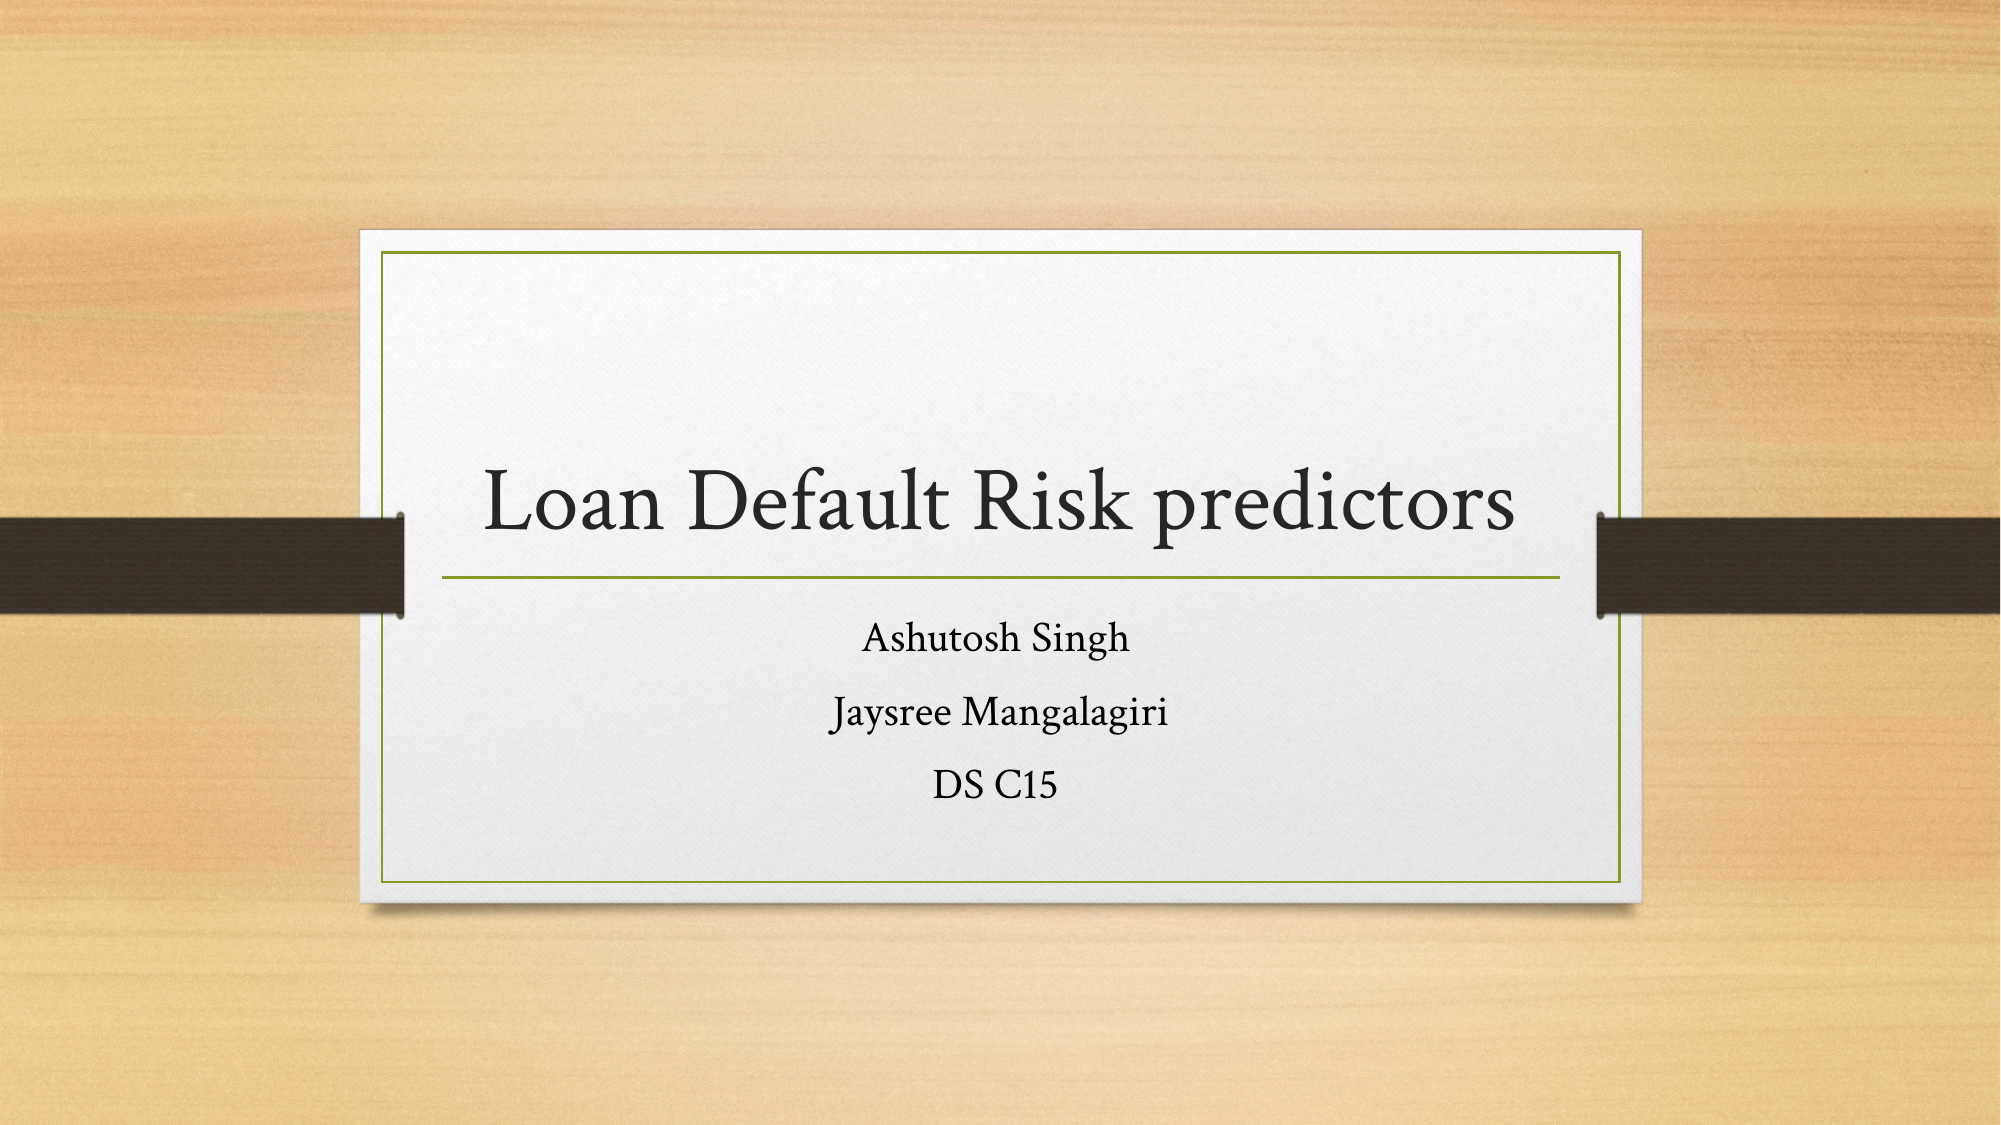

# Loan Default Risk predictors
Ashutosh Singh
Jaysree Mangalagiri
DS C15